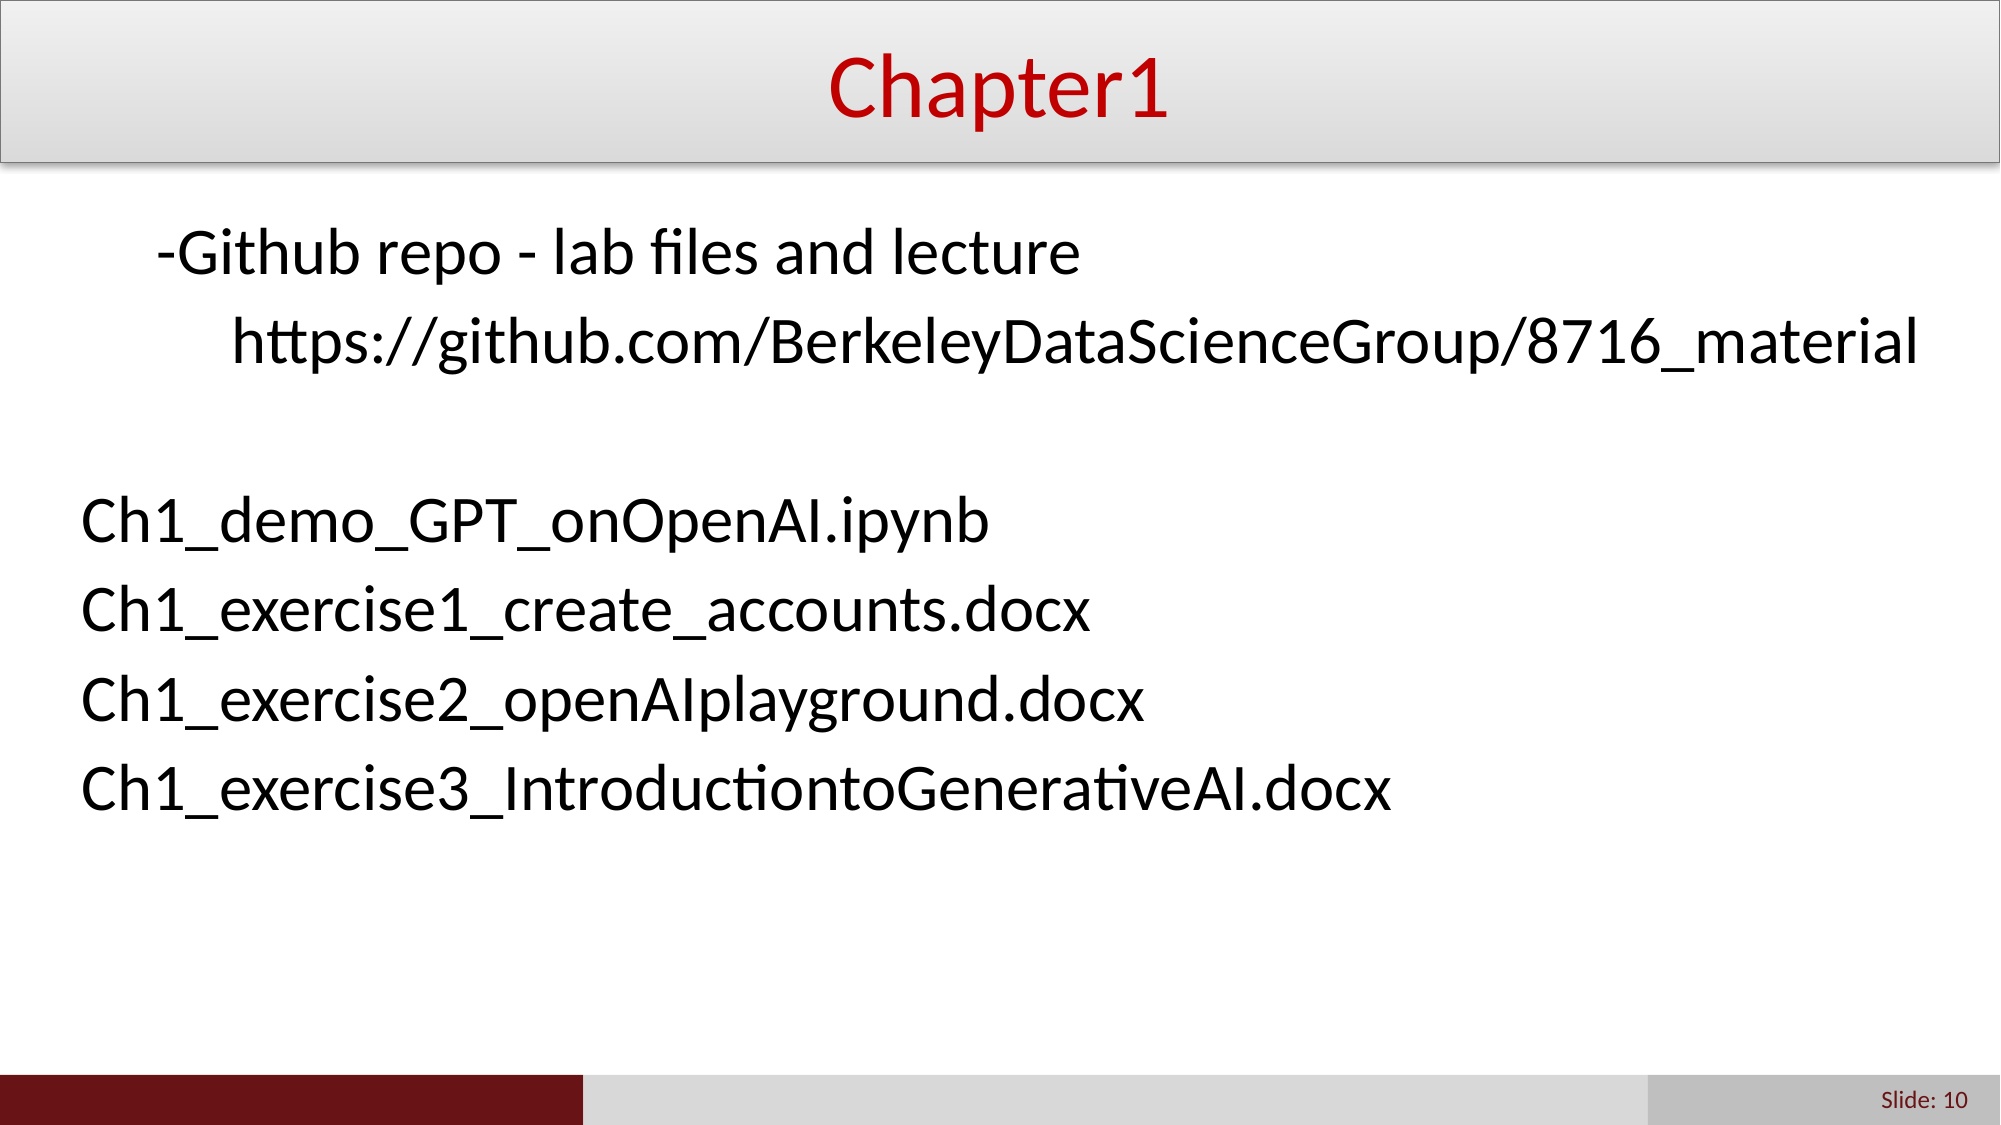

# Chapter1
-Github repo - lab files and lecture
https://github.com/BerkeleyDataScienceGroup/8716_material

Ch1_demo_GPT_onOpenAI.ipynb
Ch1_exercise1_create_accounts.docx
Ch1_exercise2_openAIplayground.docx
Ch1_exercise3_IntroductiontoGenerativeAI.docx